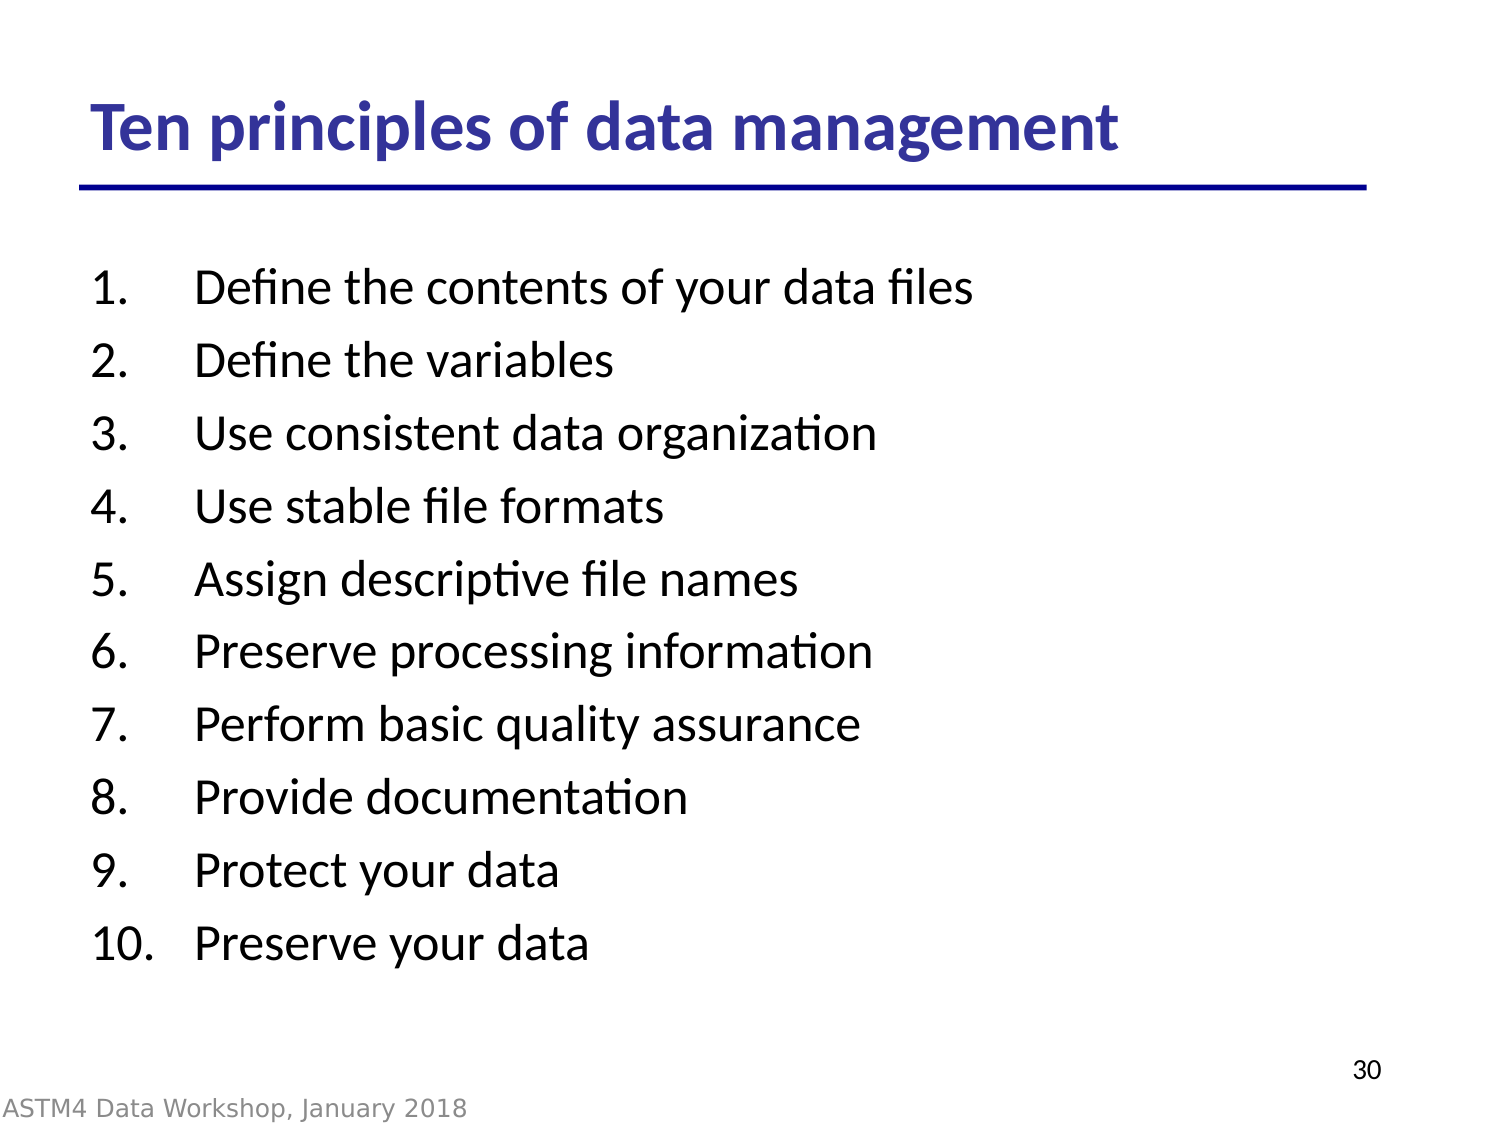

# Ten principles of data management
Define the contents of your data files
Define the variables
Use consistent data organization
Use stable file formats
Assign descriptive file names
Preserve processing information
Perform basic quality assurance
Provide documentation
Protect your data
Preserve your data

30